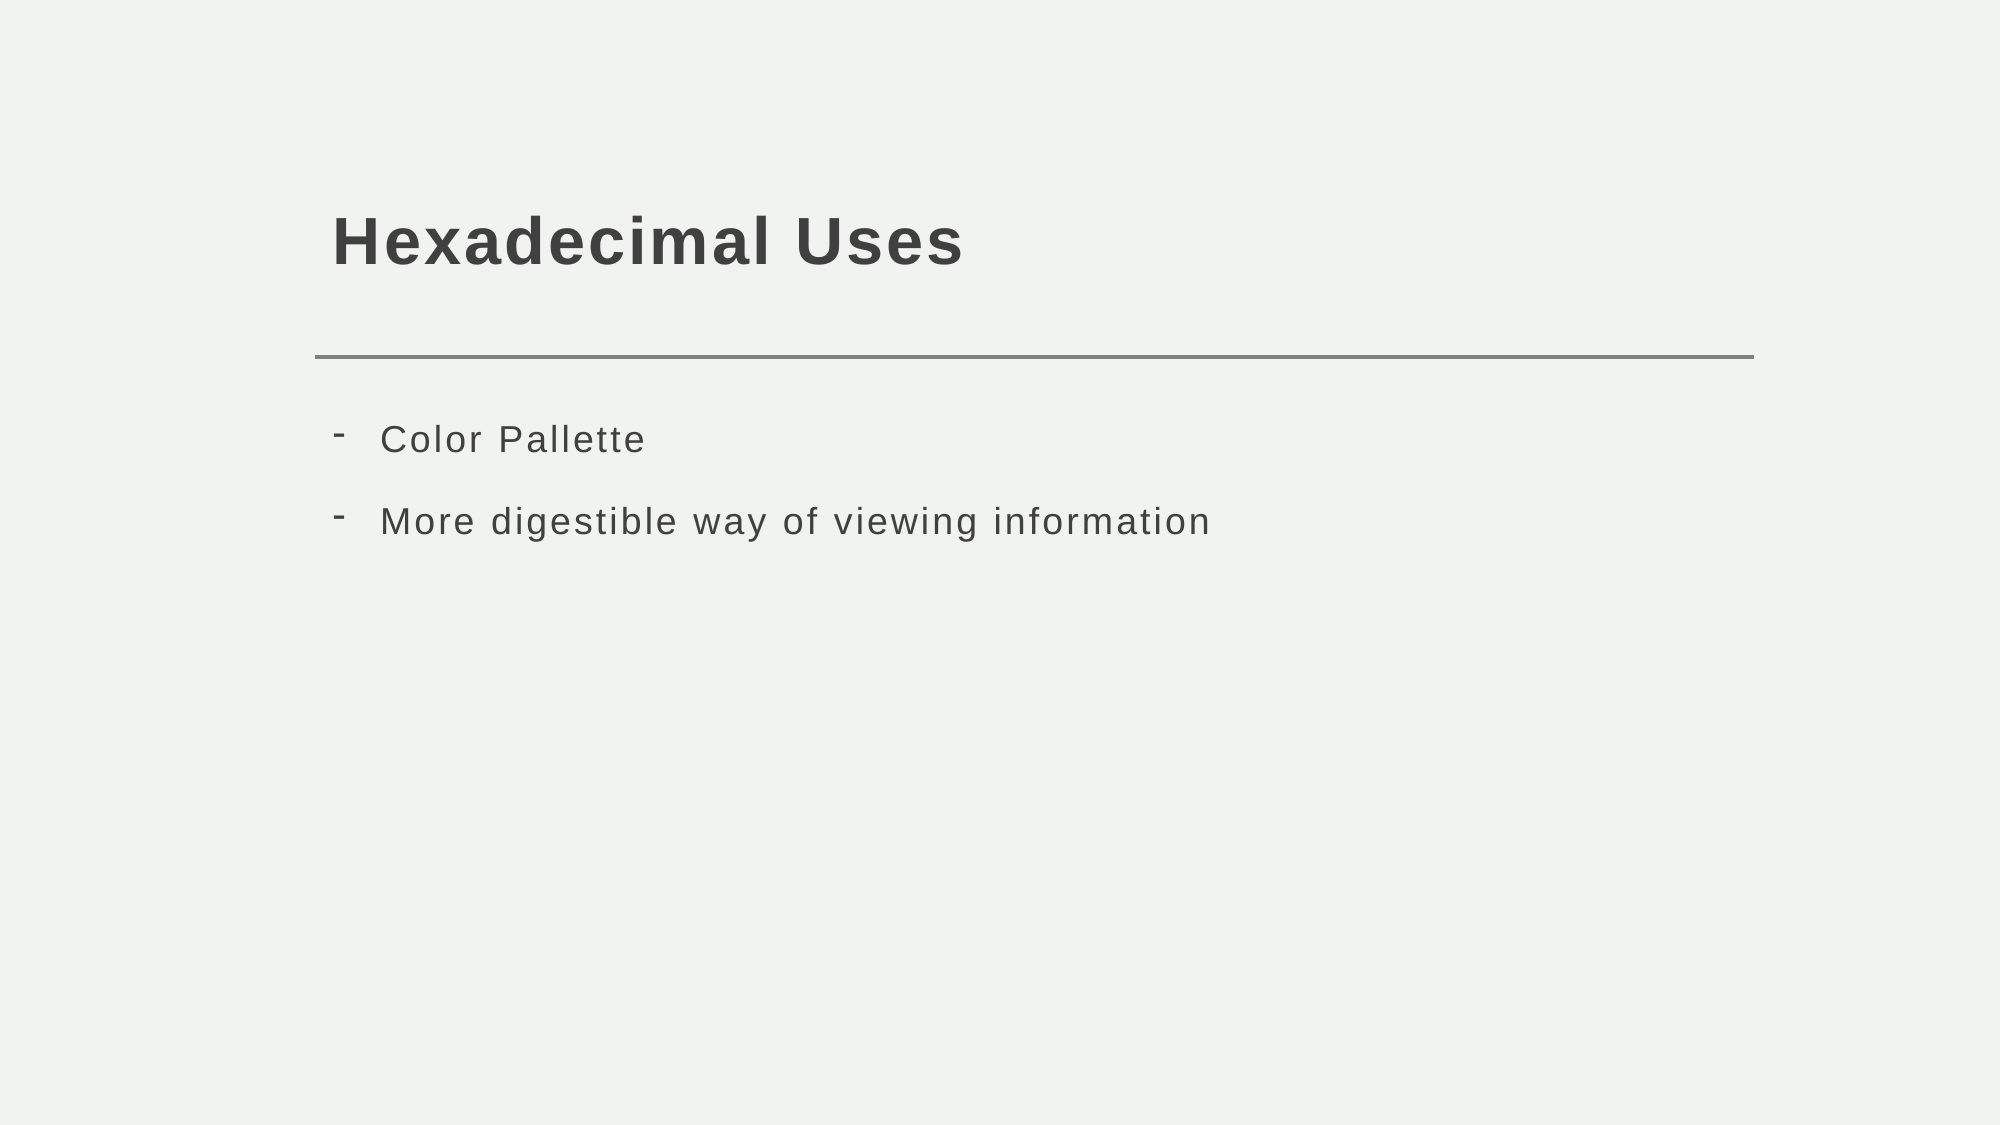

# Hexadecimal Uses
Color Pallette
More digestible way of viewing information